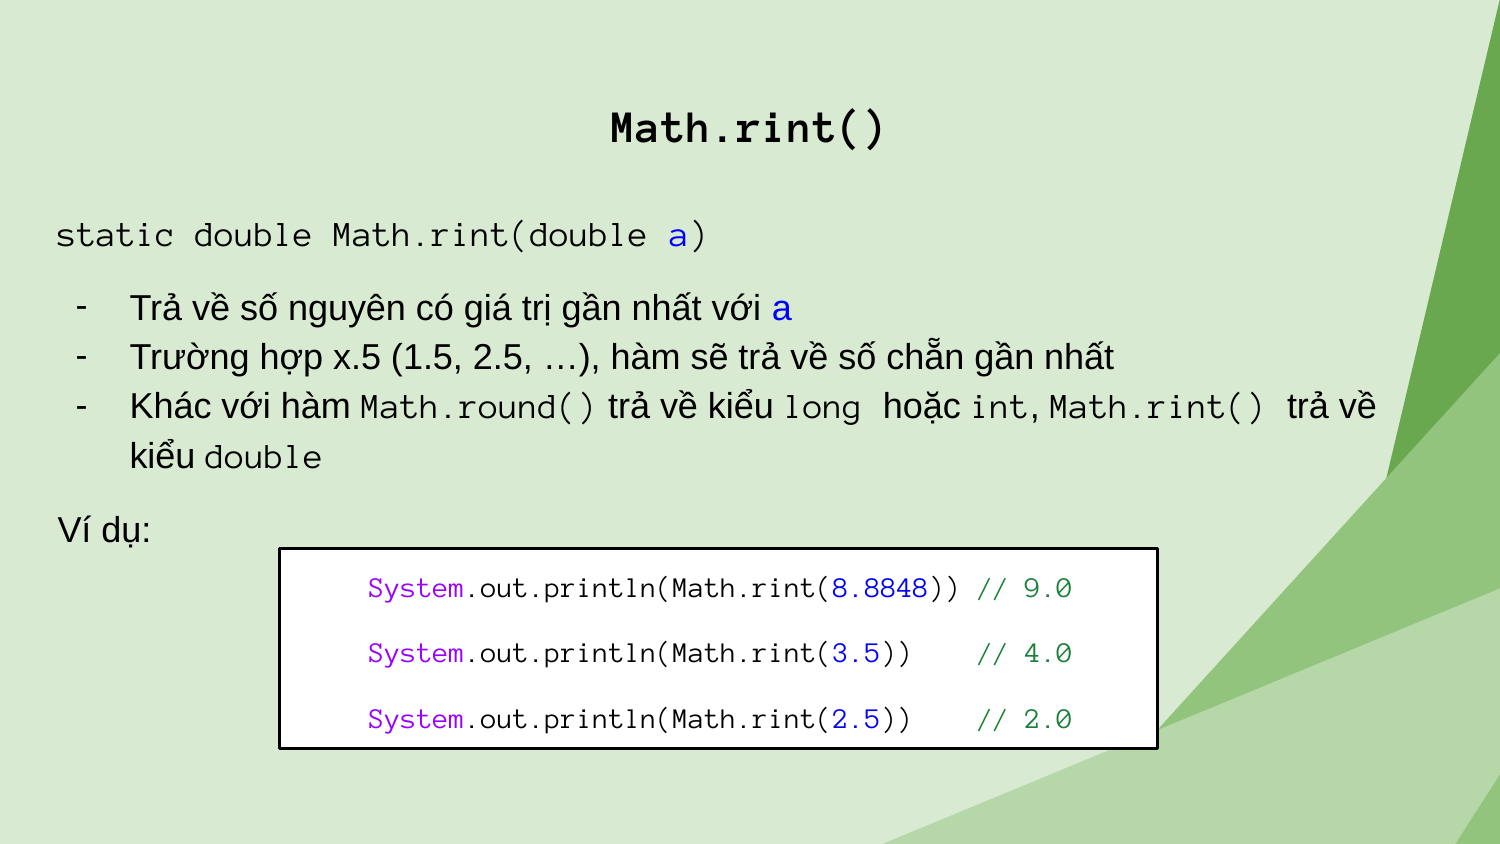

# Math.rint()
static double Math.rint(double a)
Trả về số nguyên có giá trị gần nhất với a
Trường hợp x.5 (1.5, 2.5, …), hàm sẽ trả về số chẵn gần nhất
Khác với hàm Math.round() trả về kiểu long hoặc int, Math.rint() trả về kiểu double
Ví dụ:
System.out.println(Math.rint(8.8848)) // 9.0
System.out.println(Math.rint(3.5))    // 4.0
System.out.println(Math.rint(2.5))    // 2.0